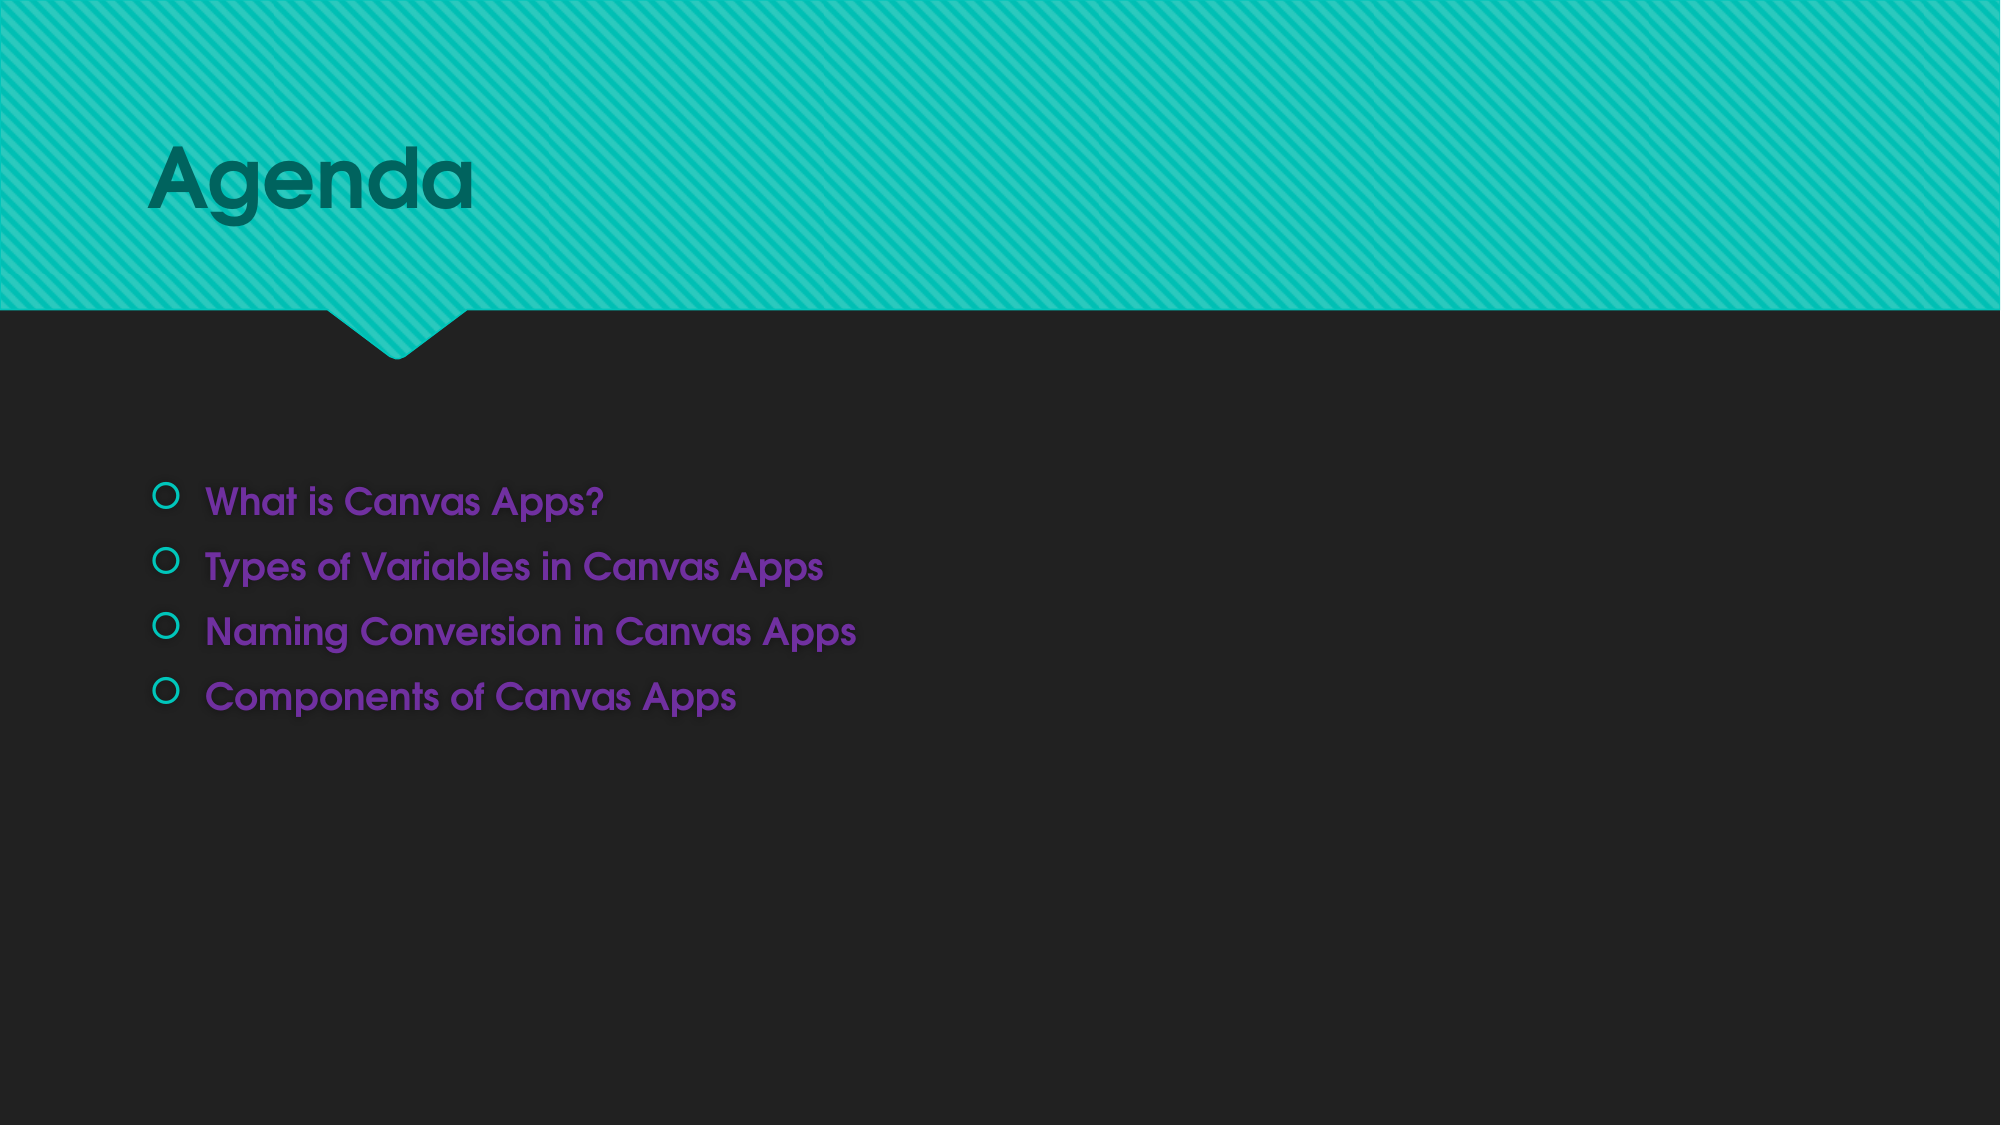

# Agenda
What is Canvas Apps?
Types of Variables in Canvas Apps
Naming Conversion in Canvas Apps
Components of Canvas Apps